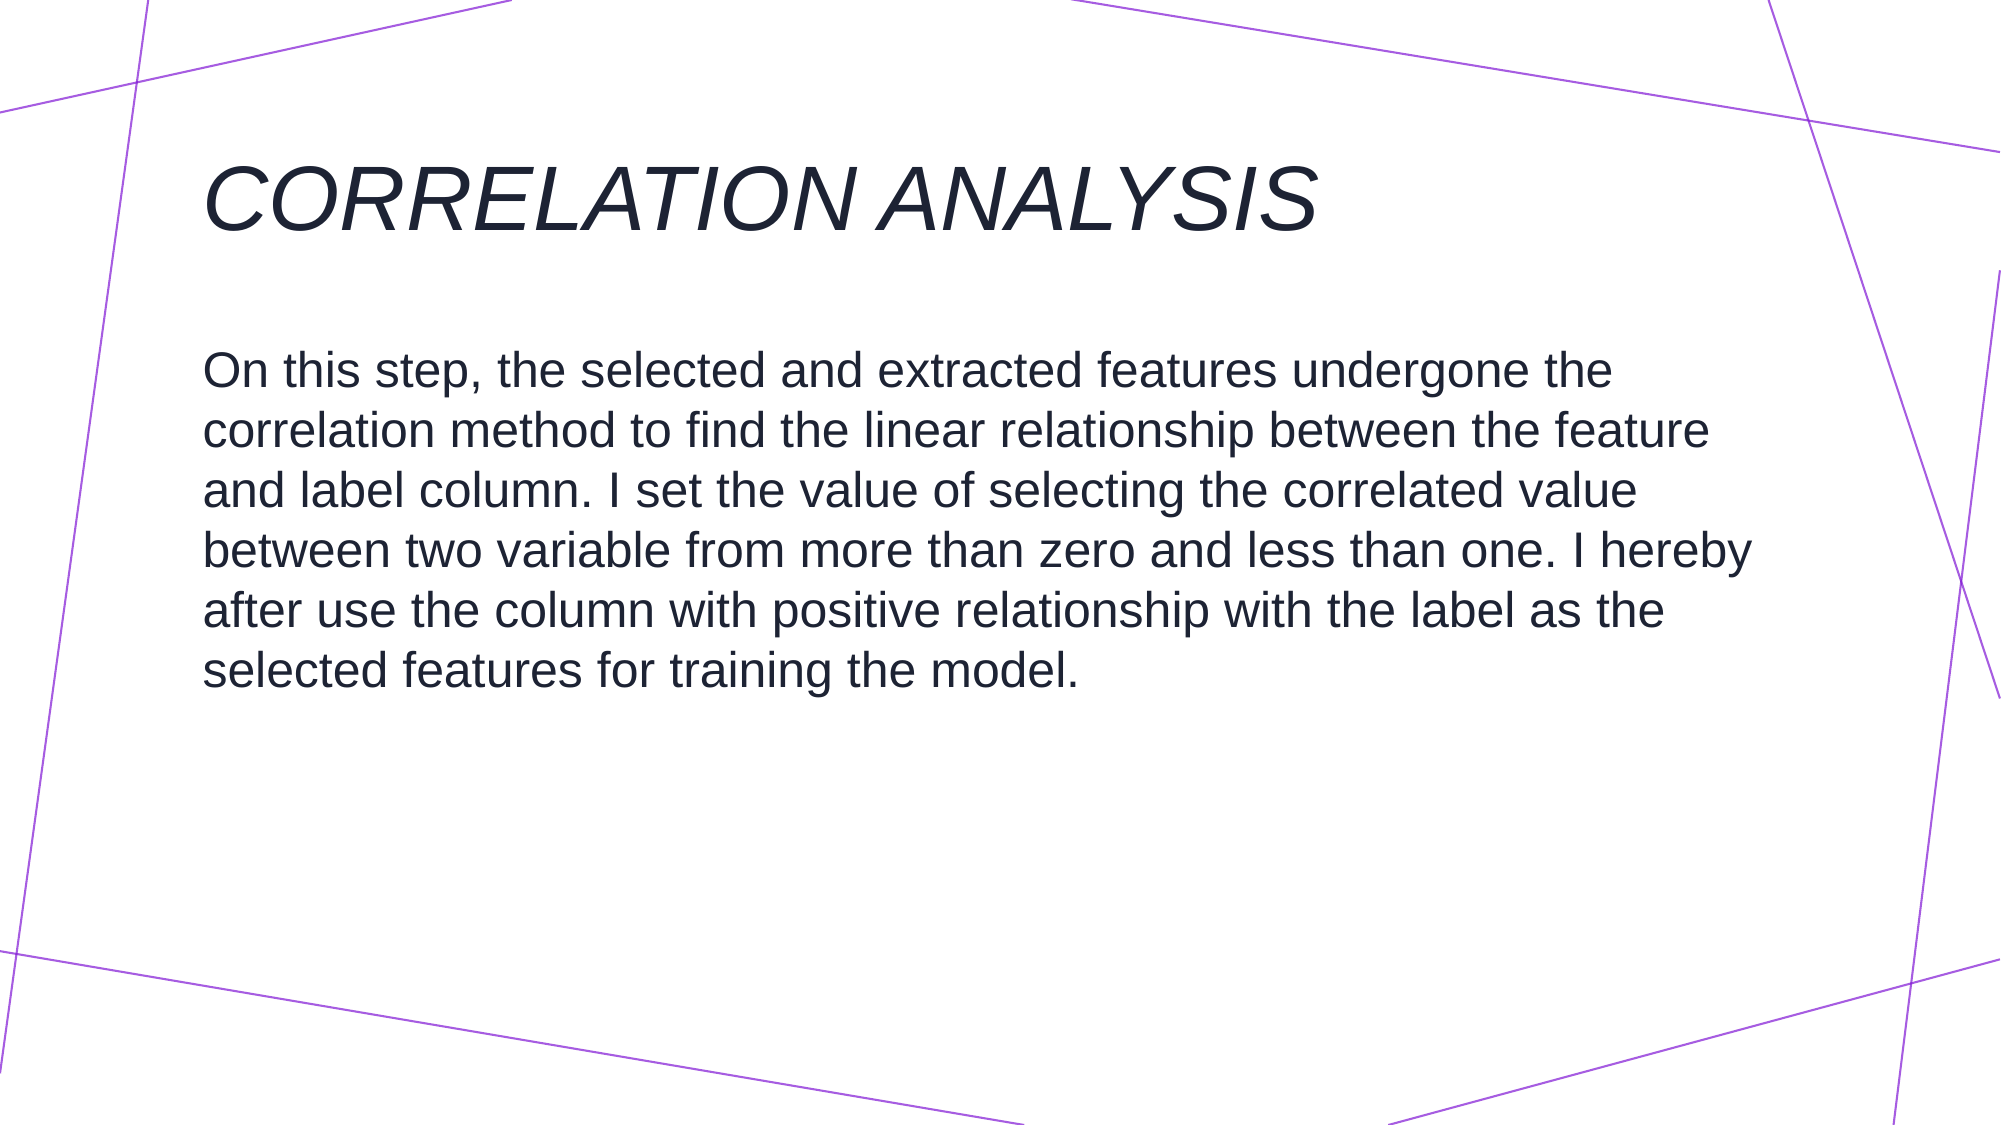

# Correlation analysis
On this step, the selected and extracted features undergone the correlation method to find the linear relationship between the feature and label column. I set the value of selecting the correlated value between two variable from more than zero and less than one. I hereby after use the column with positive relationship with the label as the selected features for training the model.